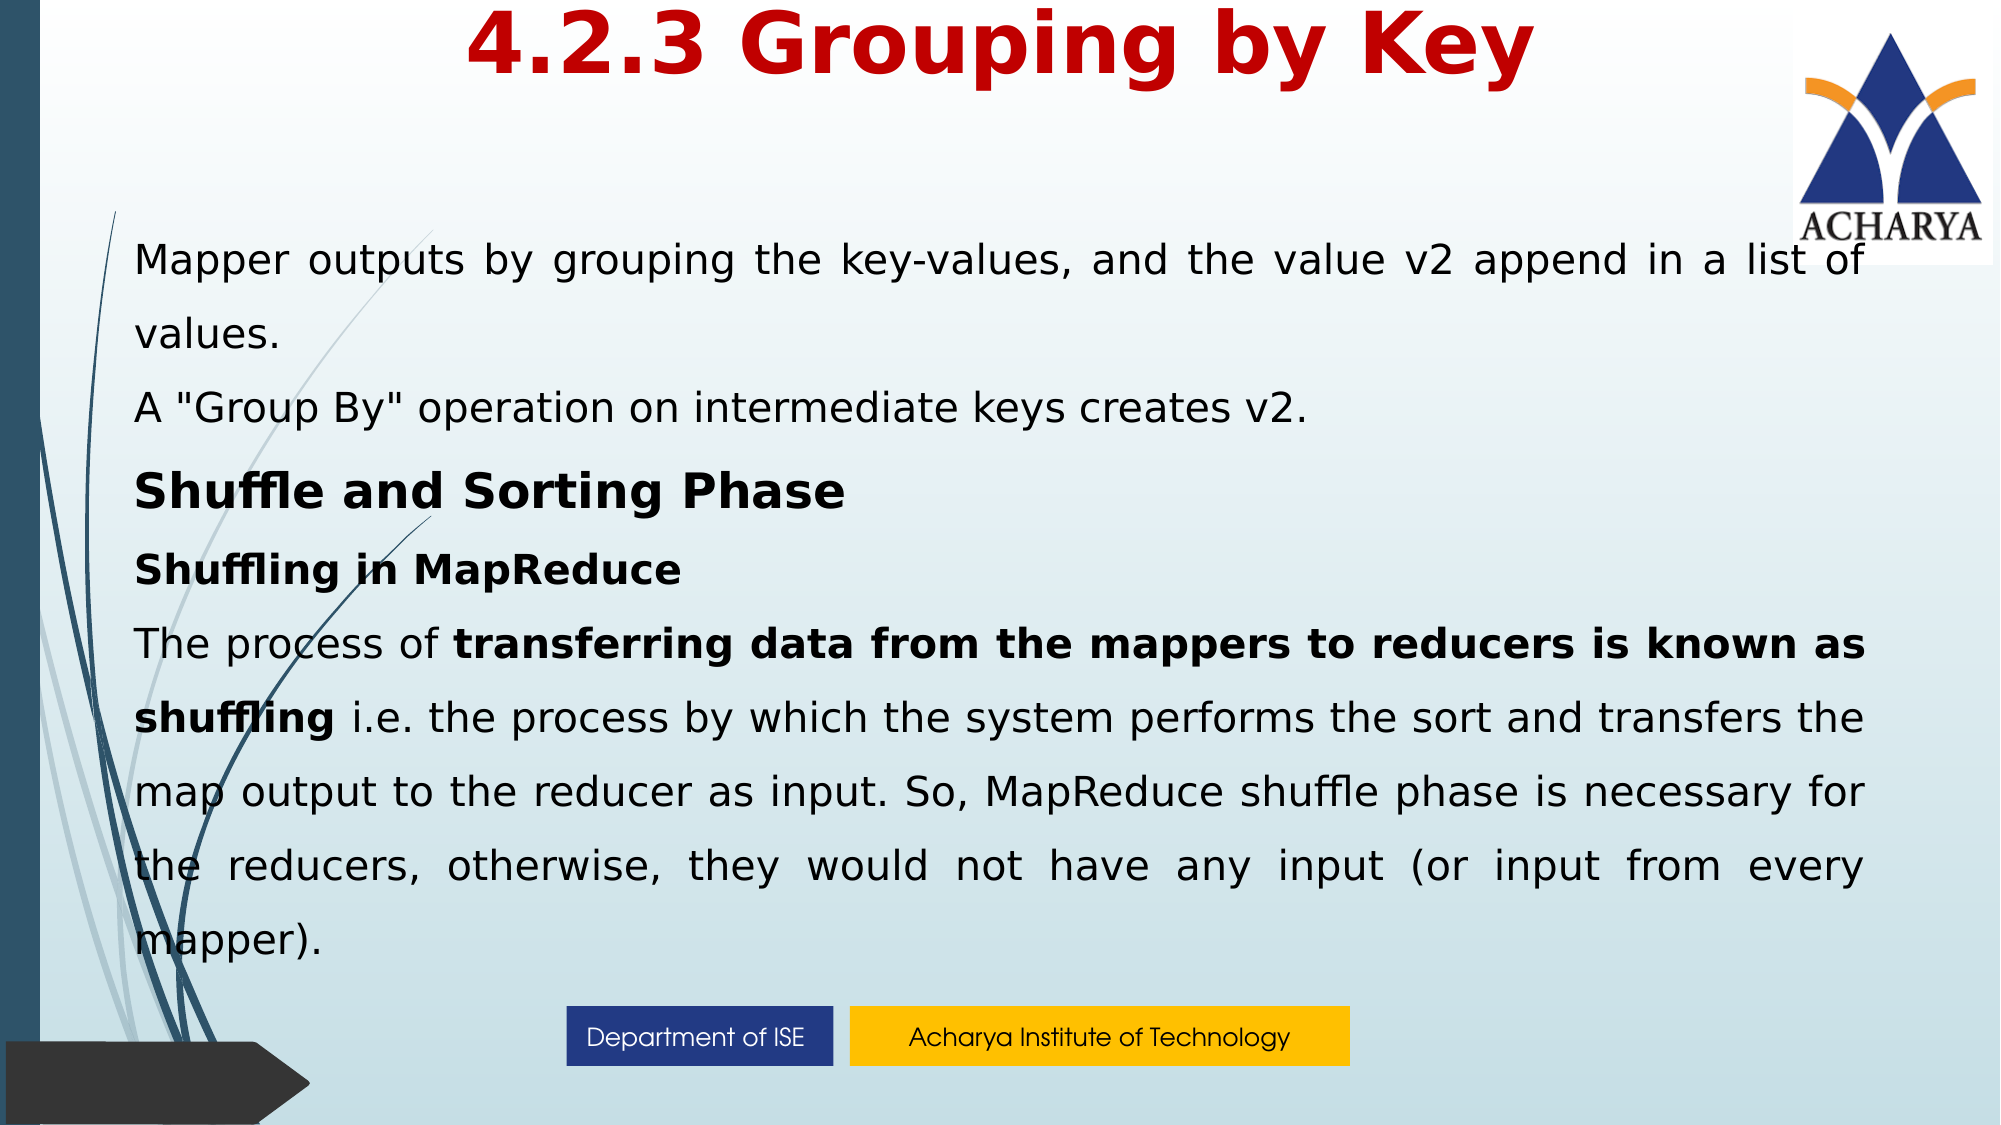

# 4.2.3 Grouping by Key
Mapper outputs by grouping the key-values, and the value v2 append in a list of values.
A "Group By" operation on intermediate keys creates v2.
Shuffle and Sorting Phase
Shuffling in MapReduce
The process of transferring data from the mappers to reducers is known as shuffling i.e. the process by which the system performs the sort and transfers the map output to the reducer as input. So, MapReduce shuffle phase is necessary for the reducers, otherwise, they would not have any input (or input from every mapper).